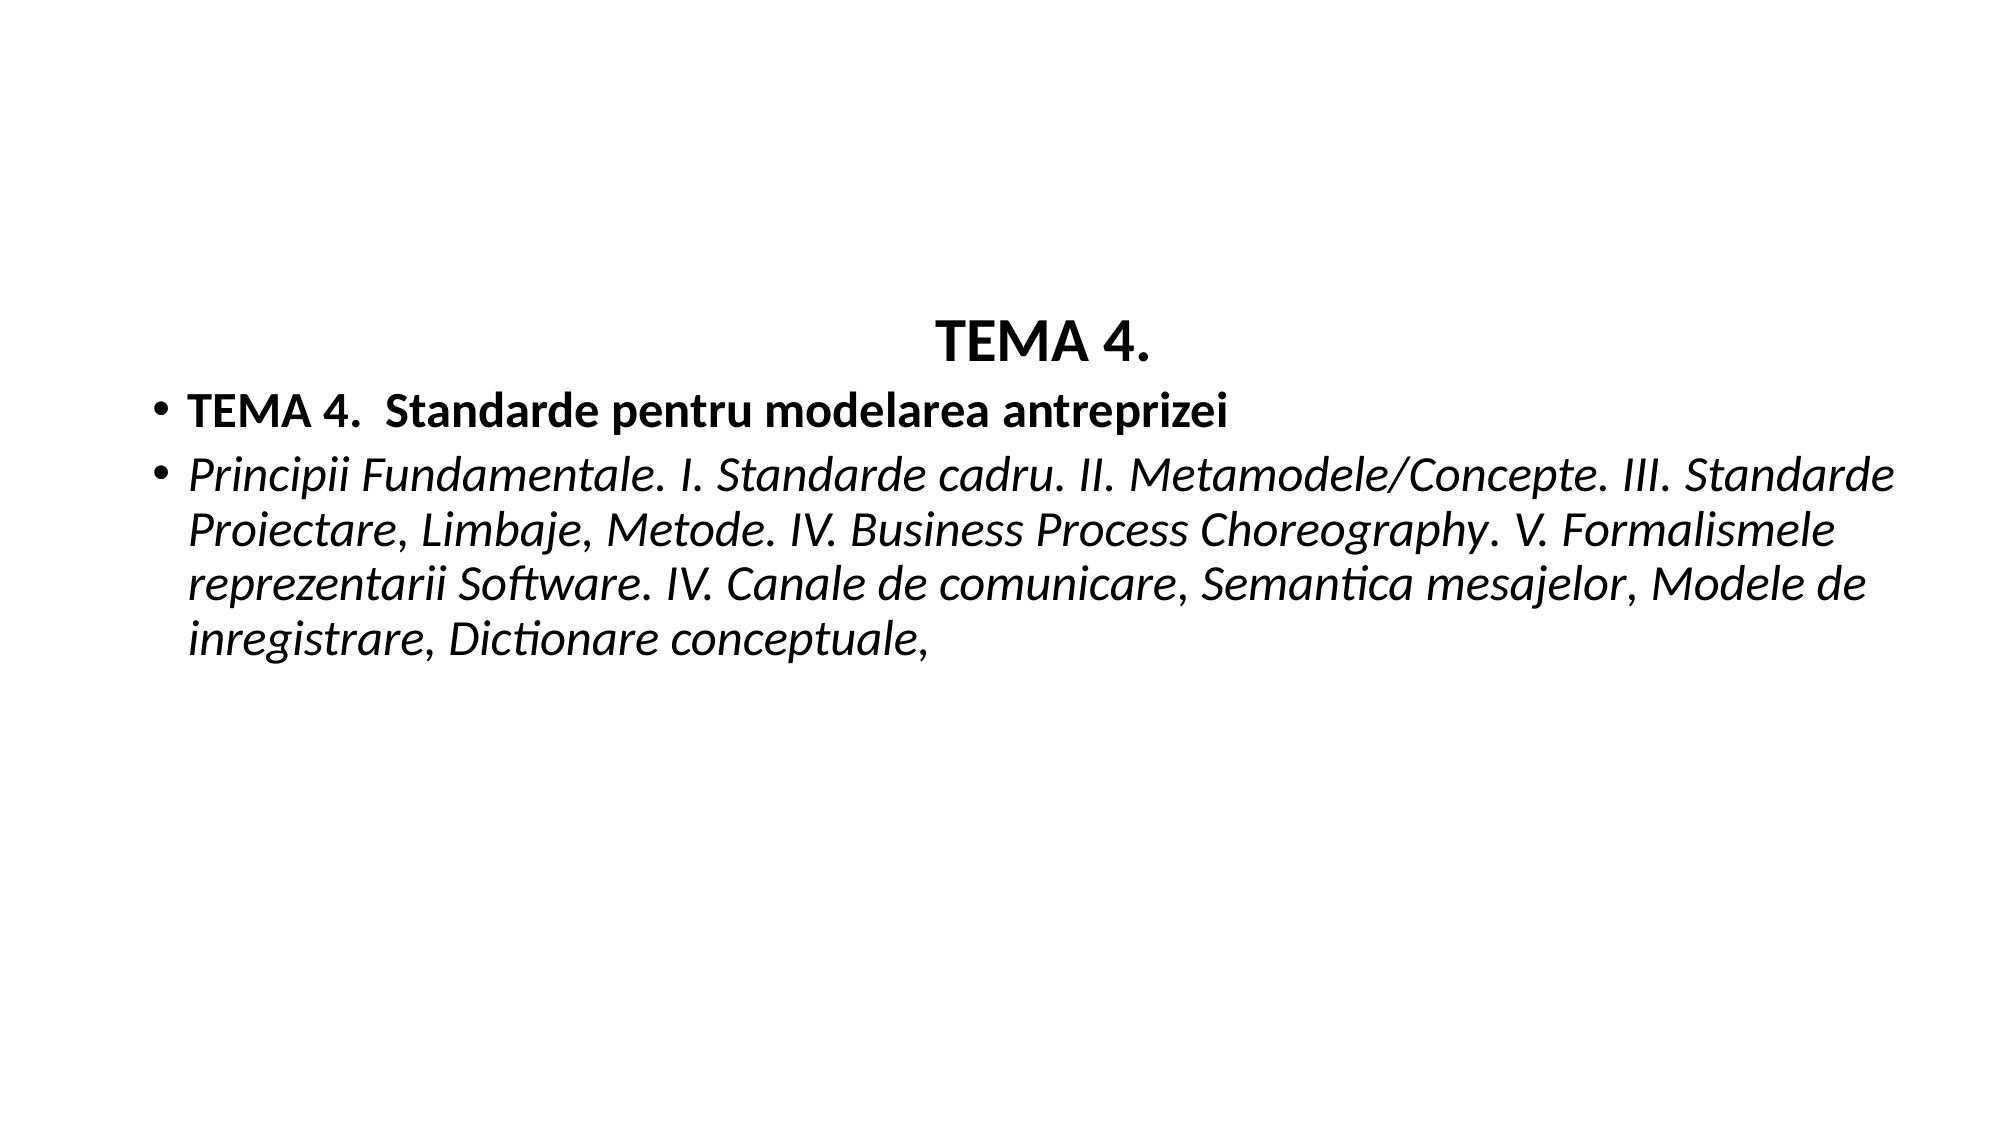

TEMA 4.
TEMA 4.  Standarde pentru modelarea antreprizei
Principii Fundamentale. I. Standarde cadru. II. Metamodele/Concepte. III. Standarde Proiectare, Limbaje, Metode. IV. Business Process Choreography. V. Formalismele reprezentarii Software. IV. Canale de comunicare, Semantica mesajelor, Modele de inregistrare, Dictionare conceptuale,